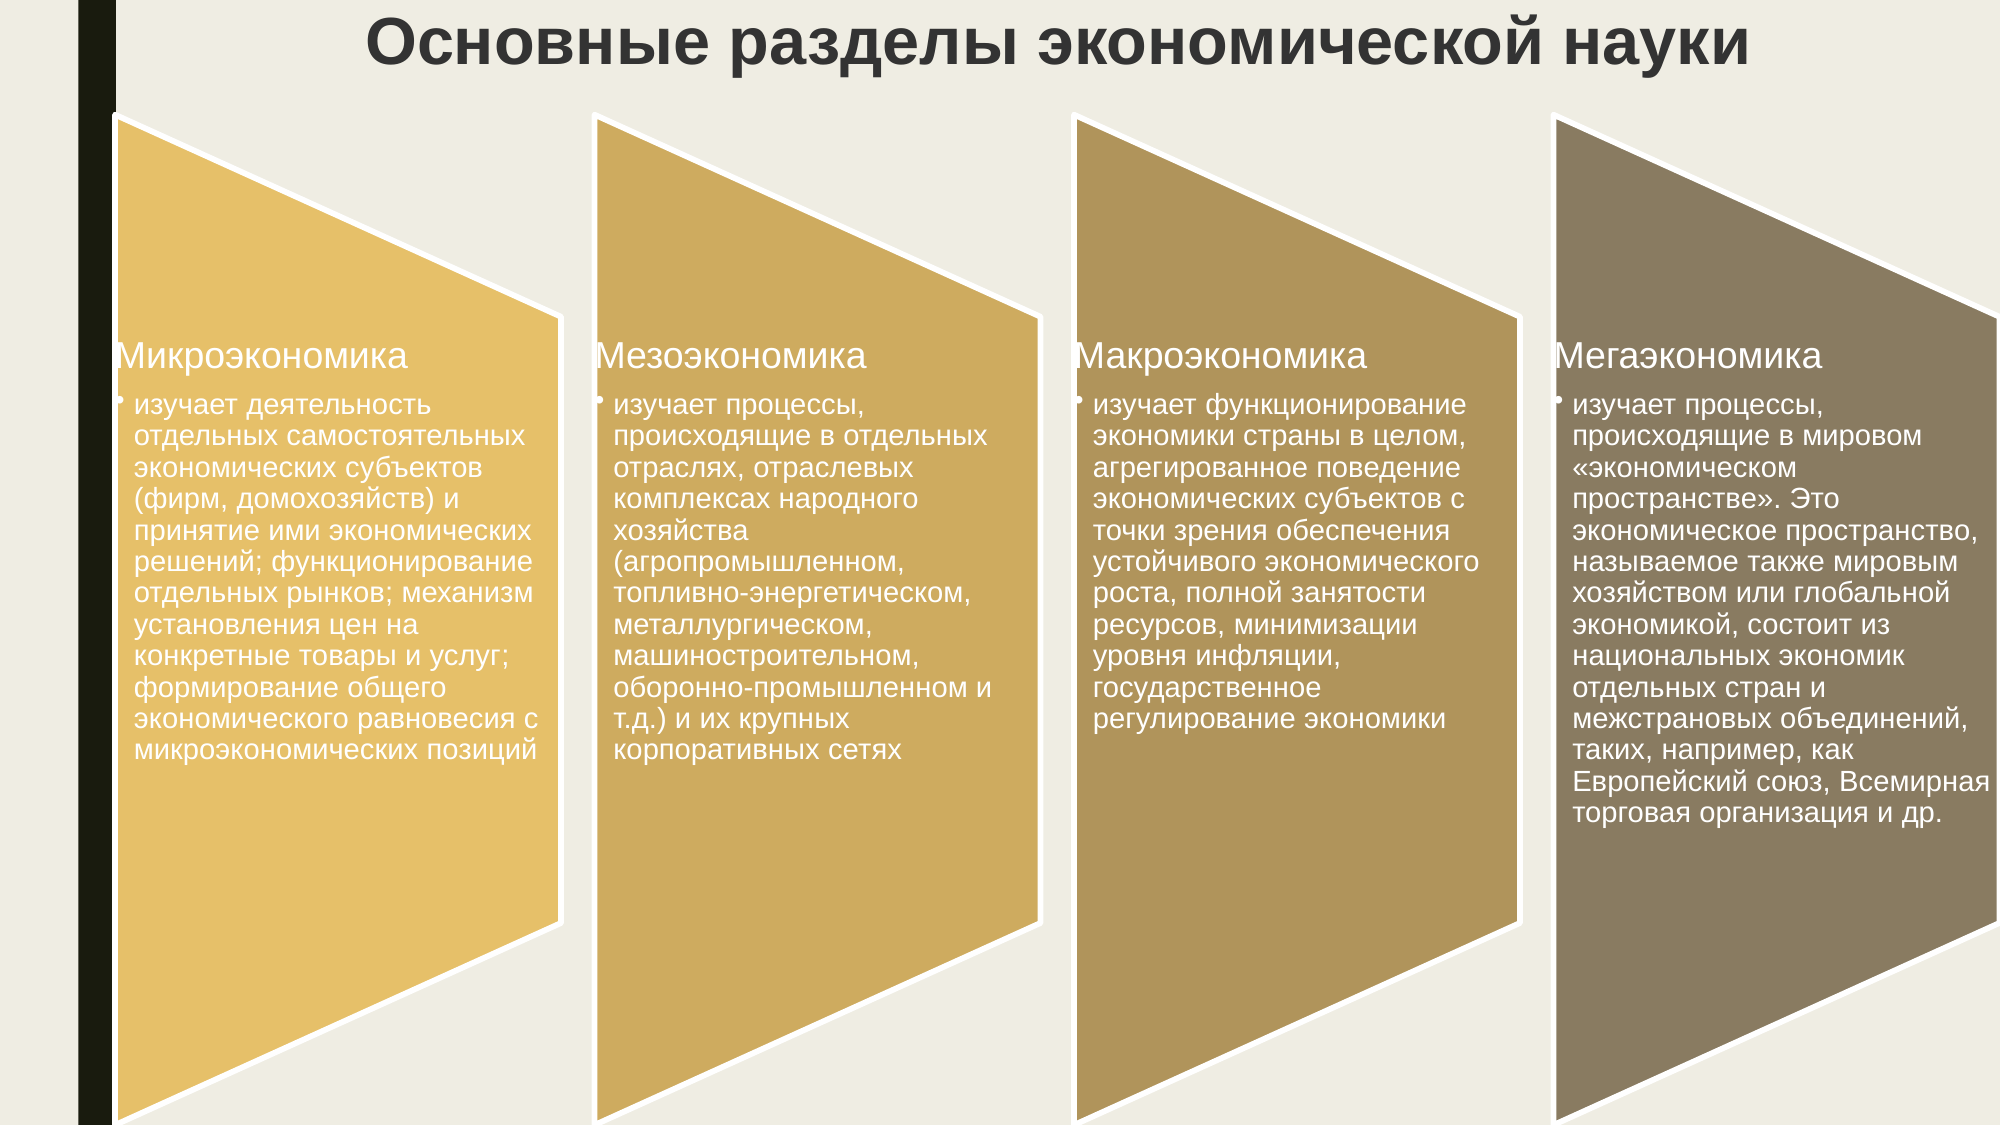

# Основные разделы экономической науки
Микроэкономика
изучает деятельность отдельных самостоятельных экономических субъектов (фирм, домохозяйств) и принятие ими экономических решений; функционирование отдельных рынков; механизм установления цен на конкретные товары и услуг; формирование общего экономического равновесия с микроэкономических позиций
Мезоэкономика
изучает процессы, происходящие в отдельных отраслях, отраслевых комплексах народного хозяйства (агропромышленном, топливно-энергетическом, металлургическом, машиностроительном, оборонно-промышленном и т.д.) и их крупных корпоративных сетях
Макроэкономика
изучает функционирование экономики страны в целом, агрегированное поведение экономических субъектов с точки зрения обеспечения устойчивого экономического роста, полной занятости ресурсов, минимизации уровня инфляции, государственное регулирование экономики
Мегаэкономика
изучает процессы, происходящие в мировом «экономическом пространстве». Это экономическое пространство, называемое также мировым хозяйством или глобальной экономикой, состоит из национальных экономик отдельных стран и межстрановых объединений, таких, например, как Европейский союз, Всемирная торговая организация и др.